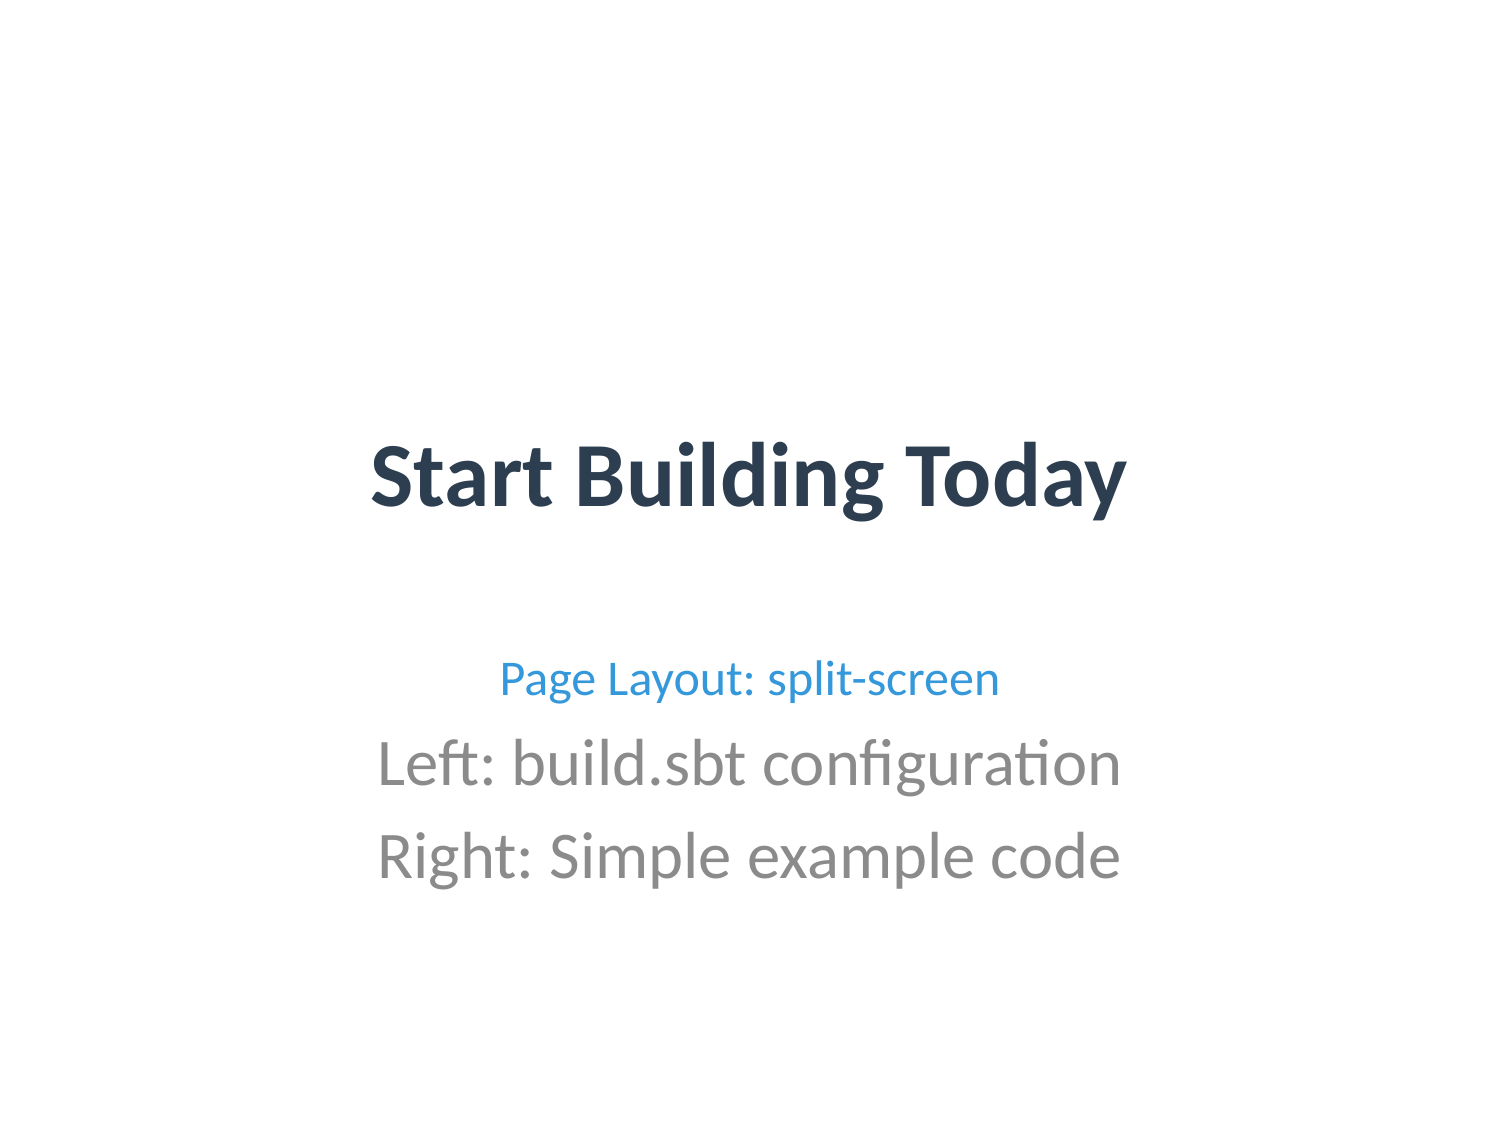

# Start Building Today
Page Layout: split-screen
Left: build.sbt configuration
Right: Simple example code